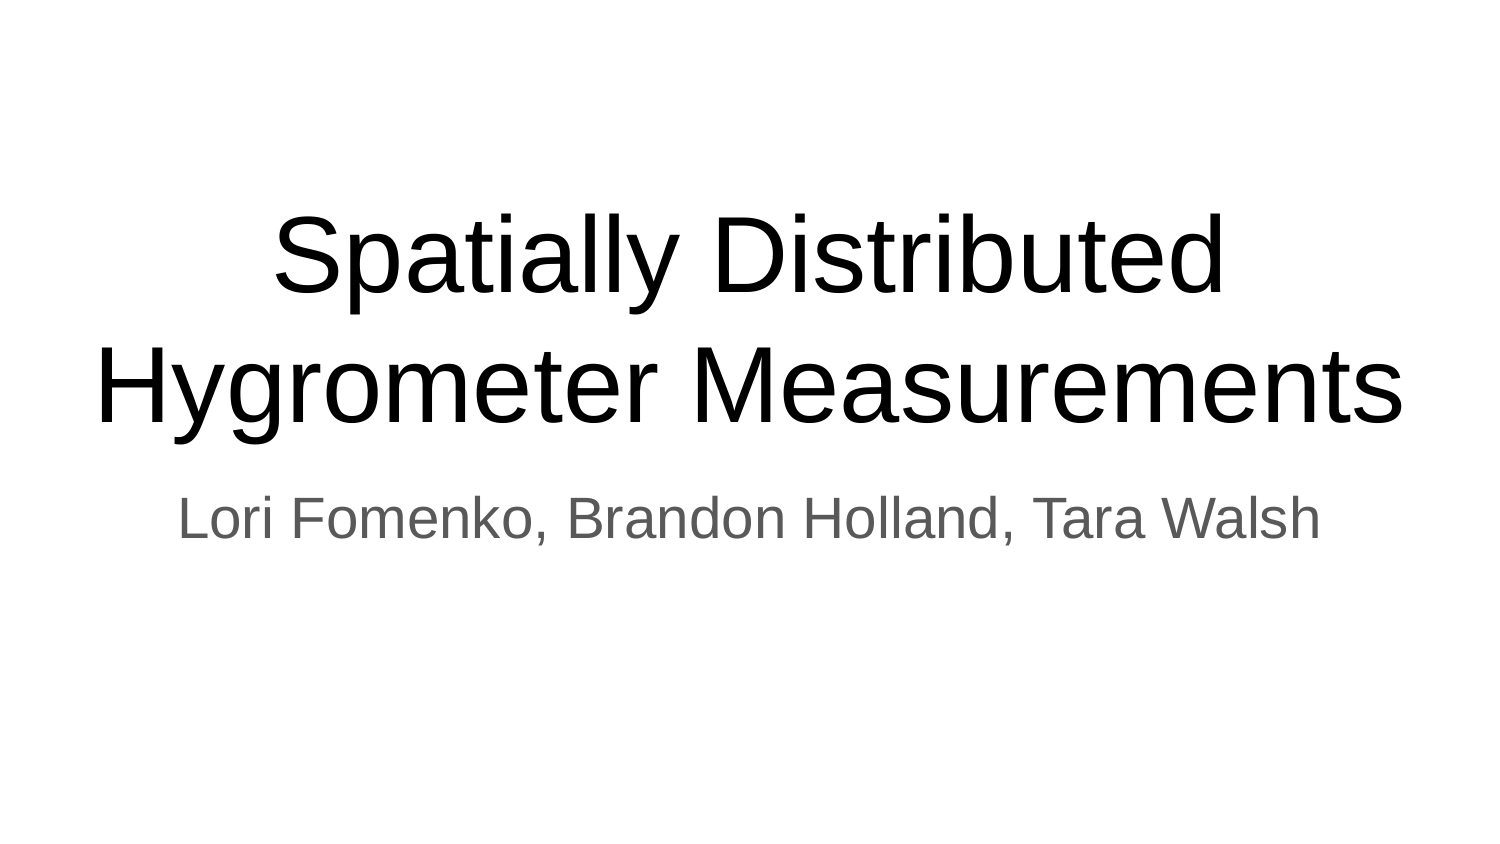

# Spatially Distributed Hygrometer Measurements
Lori Fomenko, Brandon Holland, Tara Walsh